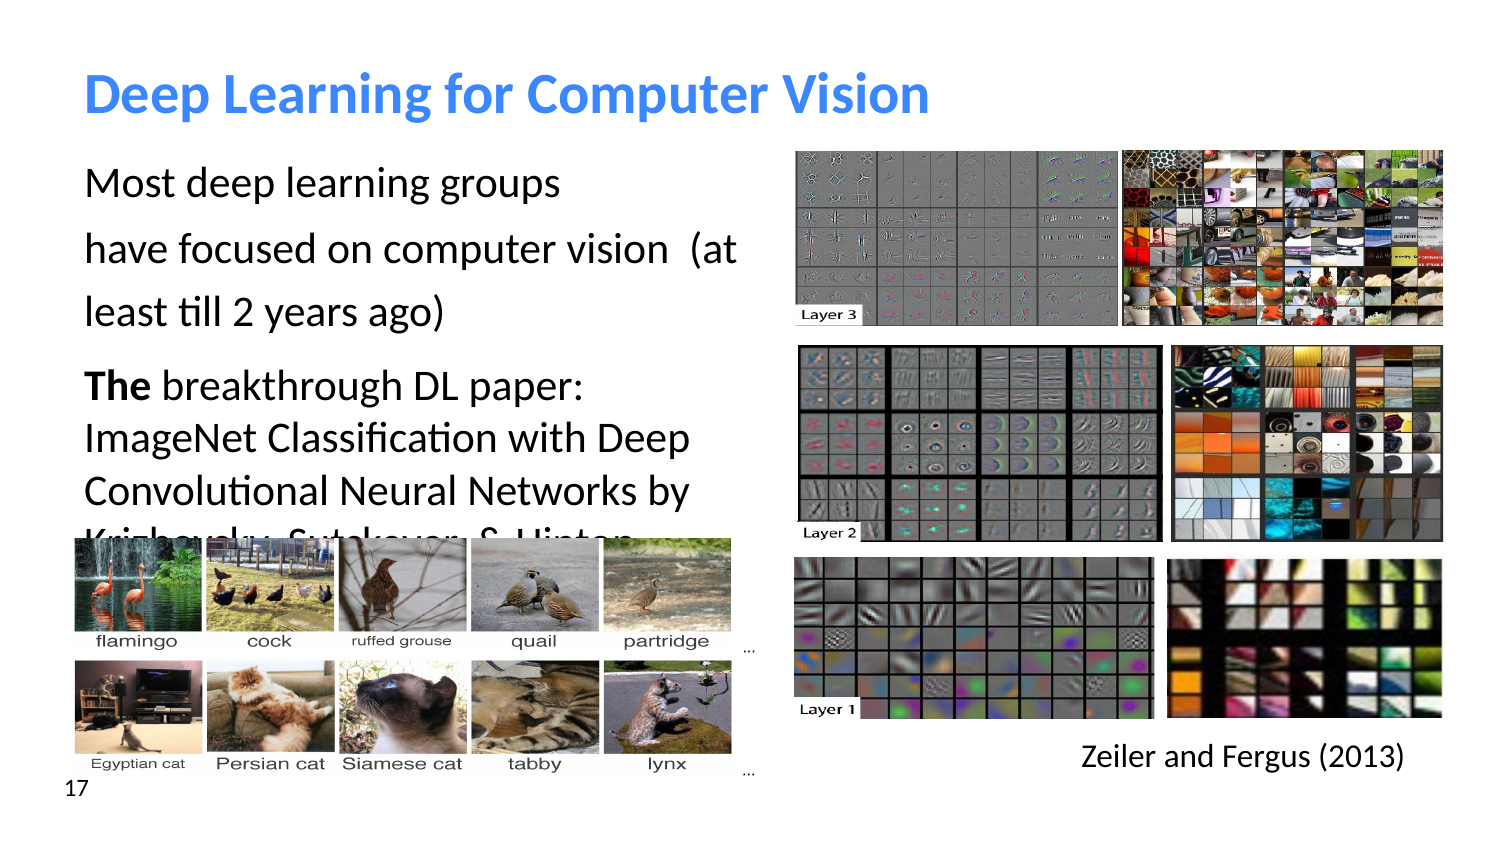

# Deep Learning for Computer Vision

Most deep learning groups
have focused on computer vision  (at least till 2 years ago)
The breakthrough DL paper:  ImageNet Classification with Deep  Convolutional Neural Networks by  Krizhevsky, Sutskever, & Hinton,  2012, U. Toronto. 37% error red.

···

Zeiler and Fergus (2013)
···
17